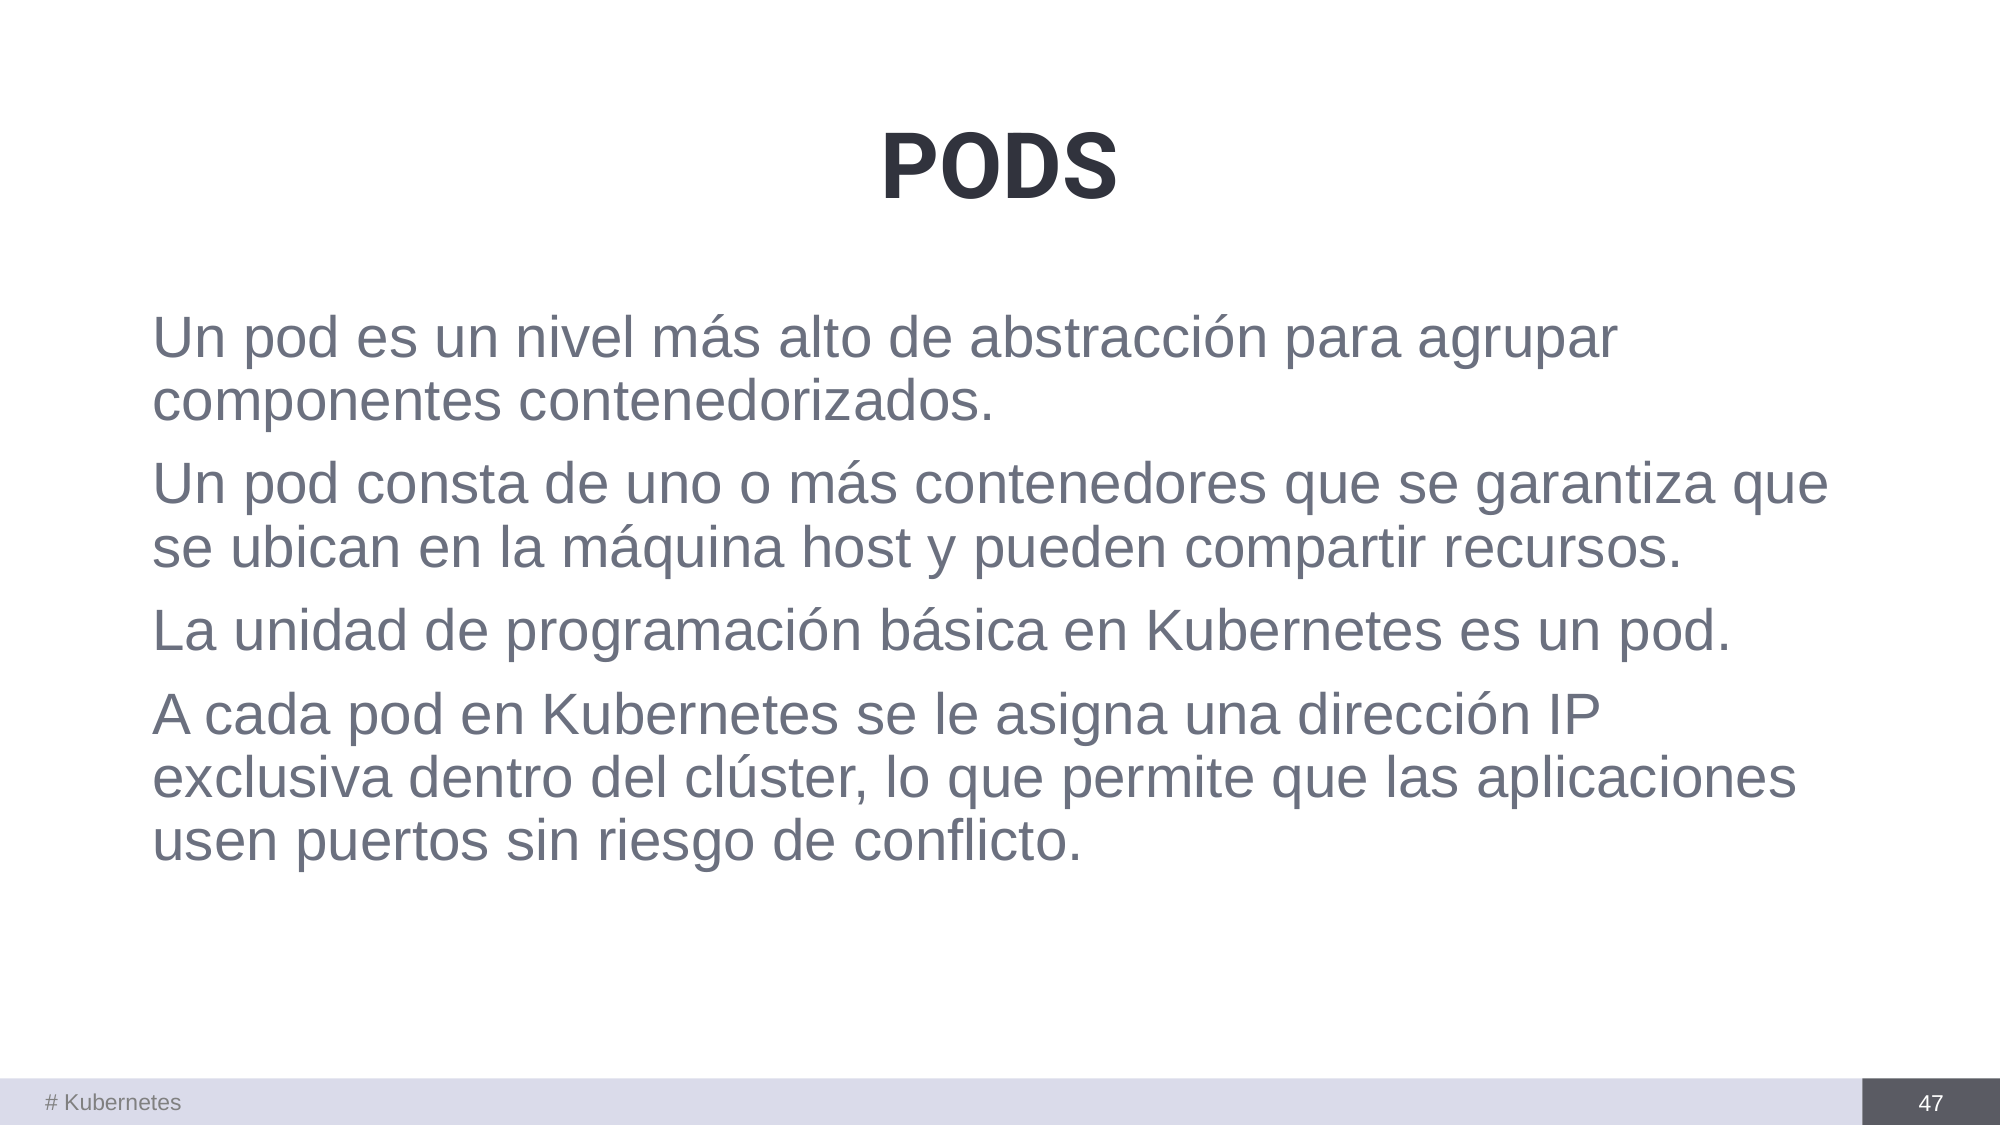

# PODS
Un pod es un nivel más alto de abstracción para agrupar componentes contenedorizados.
Un pod consta de uno o más contenedores que se garantiza que se ubican en la máquina host y pueden compartir recursos.
La unidad de programación básica en Kubernetes es un pod.
A cada pod en Kubernetes se le asigna una dirección IP exclusiva dentro del clúster, lo que permite que las aplicaciones usen puertos sin riesgo de conflicto.
# Kubernetes
47